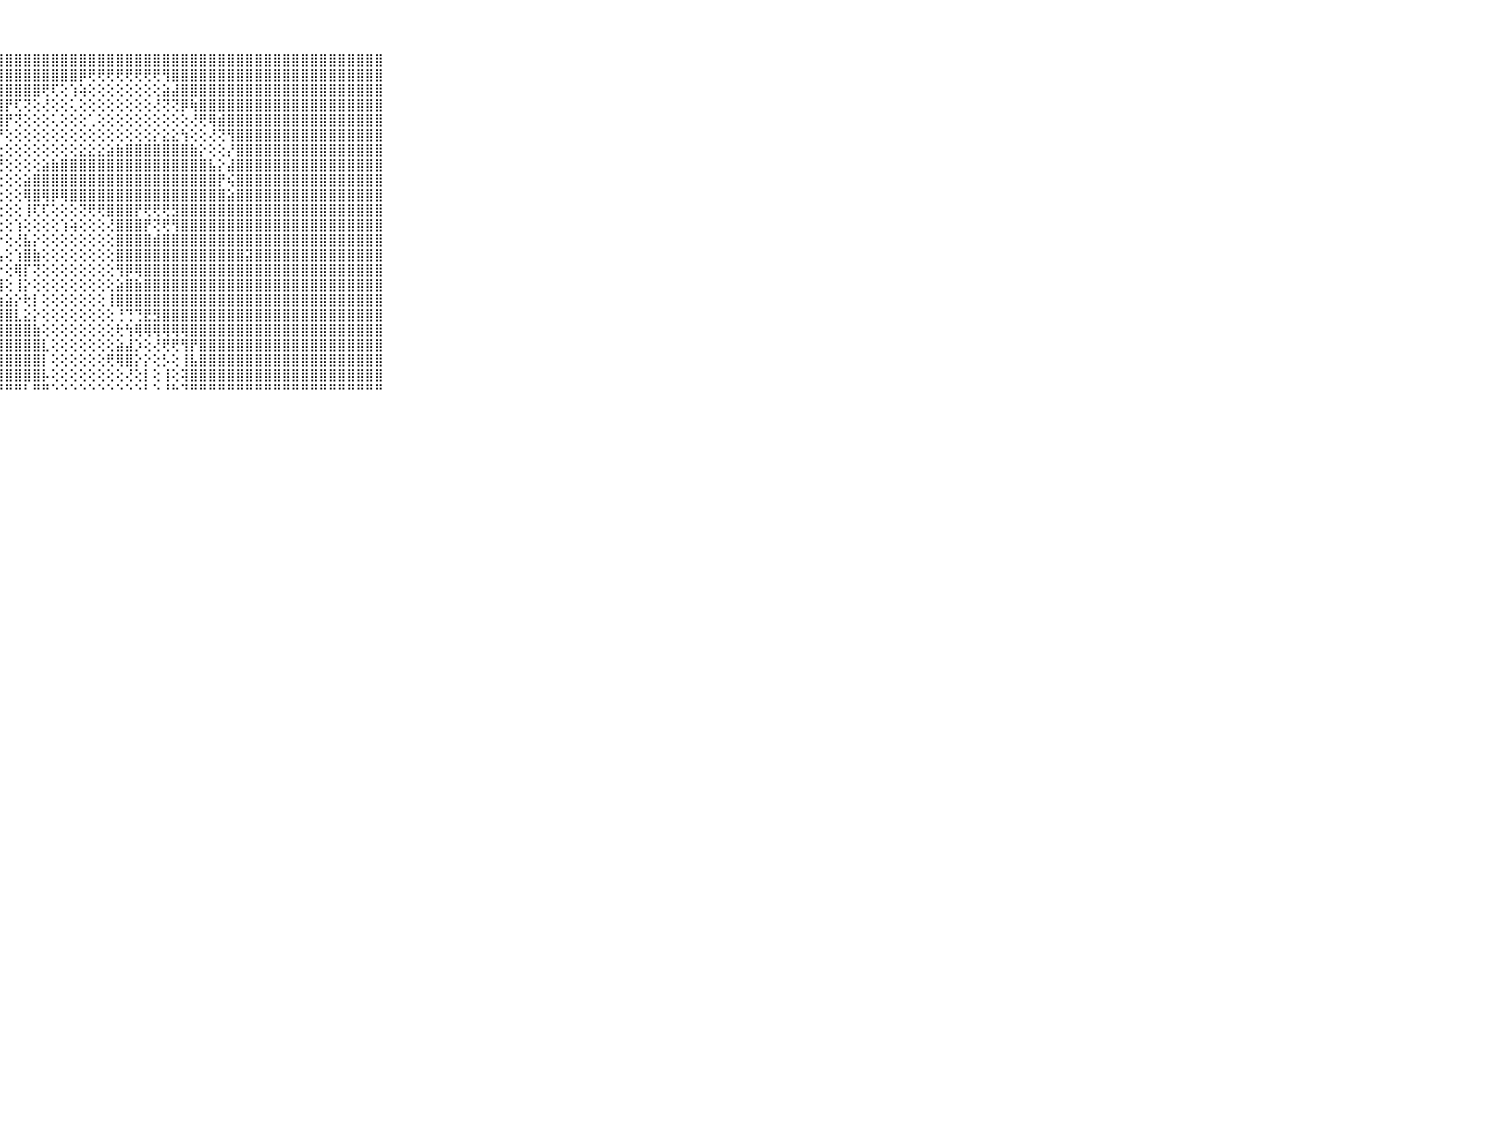

⠀⠀⠀⠀⠀⠀⠀⠀⠀⠀⠀⣿⣿⣿⣿⣿⣿⣿⣿⣿⣿⣿⣿⣿⣿⣿⣿⣿⣿⣿⣿⣿⣿⣿⣿⣿⣿⣿⣿⣿⣿⣿⣿⣿⣿⣿⣿⣿⣿⣿⣿⣿⣿⣿⣿⣿⣿⣿⣿⣿⣿⣿⣿⣿⣿⣿⣿⣿⣿⠀⠀⠀⠀⠀⠀⠀⠀⠀⠀⠀⠀
⠀⠀⠀⠀⠀⠀⠀⠀⠀⠀⠀⣿⣿⣿⣿⣿⣿⣿⣿⣿⣿⣿⣿⣿⣿⣿⣿⣿⣿⣿⣿⣿⣿⣿⣿⣿⡿⢟⢟⢟⢟⢟⢟⢟⢟⢻⣿⣿⣿⣿⣿⣿⣿⣿⣿⣿⣿⣿⣿⣿⣿⣿⣿⣿⣿⣿⣿⣿⣿⠀⠀⠀⠀⠀⠀⠀⠀⠀⠀⠀⠀
⠀⠀⠀⠀⠀⠀⠀⠀⠀⠀⠀⣿⣿⣿⣿⣿⣿⣿⣿⣿⣿⣿⣿⣿⣿⣿⣿⣿⣿⣿⣿⣿⢟⢏⢕⢱⢵⢕⢕⢕⢕⢕⢕⢕⢕⣵⣼⣿⣿⣿⣿⣿⣿⣿⣿⣿⣿⣿⣿⣿⣿⣿⣿⣿⣿⣿⣿⣿⣿⠀⠀⠀⠀⠀⠀⠀⠀⠀⠀⠀⠀
⠀⠀⠀⠀⠀⠀⠀⠀⠀⠀⠀⣿⣿⣿⣿⣿⣿⣿⣿⣿⣿⣿⣿⣿⣿⣿⣿⣿⡟⢏⢝⢕⢜⢕⢕⢅⢕⢕⢕⢕⢕⢕⢕⢕⢜⢝⢝⡿⢷⣿⣿⣿⣿⣿⣿⣿⣿⣿⣿⣿⣿⣿⣿⣿⣿⣿⣿⣿⣿⠀⠀⠀⠀⠀⠀⠀⠀⠀⠀⠀⠀
⠀⠀⠀⠀⠀⠀⠀⠀⠀⠀⠀⣿⣿⣿⣿⣿⣿⣿⣿⣿⣿⣿⣿⣿⣿⣿⣿⣿⡟⢝⢕⢕⢕⢅⢕⢕⢕⢁⢕⢕⢕⢕⢕⢕⢕⢕⢕⢕⢜⢟⢿⣾⣿⣿⣿⣿⣿⣿⣿⣿⣿⣿⣿⣿⣿⣿⣿⣿⣿⠀⠀⠀⠀⠀⠀⠀⠀⠀⠀⠀⠀
⠀⠀⠀⠀⠀⠀⠀⠀⠀⠀⠀⣿⣿⣿⣿⣿⣿⣿⣿⣿⣿⣿⣿⣿⣿⣿⣿⡟⢕⢕⢕⢕⢕⢕⢕⢕⢕⢕⢕⢕⢕⢕⢕⢕⡕⣕⣕⢳⢕⢕⢜⢝⢻⣿⣿⣿⣿⣿⣿⣿⣿⣿⣿⣿⣿⣿⣿⣿⣿⠀⠀⠀⠀⠀⠀⠀⠀⠀⠀⠀⠀
⠀⠀⠀⠀⠀⠀⠀⠀⠀⠀⠀⣿⣿⣿⣿⣿⣿⣿⣿⣿⣿⣿⣿⣿⣿⣿⢝⢕⢕⢕⢕⢕⢕⢕⢕⢕⣕⣕⣕⣵⣷⣿⣿⣿⣿⣿⣿⣿⣷⡕⢕⢕⡜⣿⣿⣿⣿⣿⣿⣿⣿⣿⣿⣿⣿⣿⣿⣿⣿⠀⠀⠀⠀⠀⠀⠀⠀⠀⠀⠀⠀
⠀⠀⠀⠀⠀⠀⠀⠀⠀⠀⠀⣿⣿⣿⣿⣿⣿⣿⣿⣿⣿⣿⣿⣿⣿⣿⢾⢟⢕⢕⢕⢕⣵⣷⣿⣿⣿⣿⣿⣿⣿⣿⣿⣿⣿⣿⣿⣿⣿⣿⣧⡕⣼⣿⣿⣿⣿⣿⣿⣿⣿⣿⣿⣿⣿⣿⣿⣿⣿⠀⠀⠀⠀⠀⠀⠀⠀⠀⠀⠀⠀
⠀⠀⠀⠀⠀⠀⠀⠀⠀⠀⠀⣿⣿⣿⣿⣿⣿⣿⣿⣿⣿⣿⣿⣿⣿⣿⡟⢕⢕⢕⣵⣿⣿⣿⣿⣿⣿⣿⣿⣿⣿⣿⣿⣿⣿⣿⣿⣿⣿⣿⣿⡟⢮⣿⣿⣿⣿⣿⣿⣿⣿⣿⣿⣿⣿⣿⣿⣿⣿⠀⠀⠀⠀⠀⠀⠀⠀⠀⠀⠀⠀
⠀⠀⠀⠀⠀⠀⠀⠀⠀⠀⠀⣿⣿⣿⣿⣿⣿⣿⣿⣿⣿⣿⣿⣿⣿⣿⡇⢕⢕⢕⢿⣿⢿⡿⢿⣿⣿⣿⣿⣿⣿⣿⣿⣿⣿⣿⣿⣿⣿⣿⣿⣿⣵⣿⣿⣿⣿⣿⣿⣿⣿⣿⣿⣿⣿⣿⣿⣿⣿⠀⠀⠀⠀⠀⠀⠀⠀⠀⠀⠀⠀
⠀⠀⠀⠀⠀⠀⠀⠀⠀⠀⠀⣿⣿⣿⣿⣿⣿⣿⣿⣿⣿⣿⣿⣿⣿⣿⡇⢕⢕⢕⢸⢏⢏⢕⢕⢕⢝⢟⢟⣿⣿⣿⡟⢟⢟⢟⣻⣿⣿⣿⣿⣿⣿⣿⣿⣿⣿⣿⣿⣿⣿⣿⣿⣿⣿⣿⣿⣿⣿⠀⠀⠀⠀⠀⠀⠀⠀⠀⠀⠀⠀
⠀⠀⠀⠀⠀⠀⠀⠀⠀⠀⠀⣿⣿⣿⣿⣿⣿⣿⣿⣿⣿⣿⣿⣿⣿⣿⡇⢕⢕⢱⢕⢕⢕⢕⢱⢵⢕⢕⢕⢜⣿⣿⣿⡟⢝⢟⢻⣿⣿⣿⣿⣿⣿⣿⣿⣿⣿⣿⣿⣿⣿⣿⣿⣿⣿⣿⣿⣿⣿⠀⠀⠀⠀⠀⠀⠀⠀⠀⠀⠀⠀
⠀⠀⠀⠀⠀⠀⠀⠀⠀⠀⠀⣿⣿⣿⣿⣿⣿⣿⣿⣿⣿⣿⣿⣿⣿⣿⣿⡕⢕⢜⣧⡕⢕⢕⢕⢕⢕⢕⢕⢕⣿⣿⣿⣿⣾⣿⣿⣿⣿⣿⣿⣿⣿⣿⣿⣿⣿⣿⣿⣿⣿⣿⣿⣿⣿⣿⣿⣿⣿⠀⠀⠀⠀⠀⠀⠀⠀⠀⠀⠀⠀
⠀⠀⠀⠀⠀⠀⠀⠀⠀⠀⠀⣿⣿⣿⣿⣿⣿⣿⣿⣿⣿⣿⣿⣿⣿⣿⣿⣧⢕⢱⣿⣷⢕⢕⢕⢕⢕⢕⢕⢕⣿⣿⣿⣿⣿⣿⣿⣿⣿⣿⣿⣿⣿⣿⣽⣿⣿⣿⣿⣿⣿⣿⣿⣿⣿⣿⣿⣿⣿⠀⠀⠀⠀⠀⠀⠀⠀⠀⠀⠀⠀
⠀⠀⠀⠀⠀⠀⠀⠀⠀⠀⠀⣿⣿⣿⣿⣿⣿⣿⣿⣿⣿⣿⣿⣿⣿⣿⣏⡕⢕⢿⡏⢝⢕⢕⢕⢕⢕⢕⢕⢕⢻⡿⢿⣿⣿⣿⣿⣿⣿⣿⣿⣿⣿⣿⣿⣿⣿⣿⣿⣿⣿⣿⣿⣿⣿⣿⣿⣿⣿⠀⠀⠀⠀⠀⠀⠀⠀⠀⠀⠀⠀
⠀⠀⠀⠀⠀⠀⠀⠀⠀⠀⠀⣿⣿⣿⣿⣿⣿⣿⣿⣿⣿⣿⣿⣿⣿⣿⣿⣿⢕⢸⡕⢕⢕⢕⢕⢕⢕⢕⢕⢕⣵⣿⣷⣿⣿⣿⣿⣿⣿⣿⣿⣿⣿⣿⣿⣿⣿⣿⣿⣿⣿⣿⣿⣿⣿⣿⣿⣿⣿⠀⠀⠀⠀⠀⠀⠀⠀⠀⠀⠀⠀
⠀⠀⠀⠀⠀⠀⠀⠀⠀⠀⠀⣿⣿⣿⣿⣿⣿⣿⣿⣿⣿⣿⣿⣿⣿⣿⣿⣷⣵⡕⢗⡇⢕⢕⢕⢕⢕⢕⢕⢸⣿⣿⣿⣿⣿⣿⣿⣿⣿⣿⣿⣿⣿⣿⣿⣿⣿⣿⣿⣿⣿⣿⣿⣿⣿⣿⣿⣿⣿⠀⠀⠀⠀⠀⠀⠀⠀⠀⠀⠀⠀
⠀⠀⠀⠀⠀⠀⠀⠀⠀⠀⠀⣿⣿⣿⣿⣿⣿⣿⣿⣿⣿⣿⣿⣿⣿⣿⣿⣿⣿⣇⣕⡕⢕⢕⢕⢕⢕⢕⢕⢕⢘⢙⢙⣟⣻⣿⣿⣿⣿⣿⣿⣿⣿⣿⣿⣿⣿⣿⣿⣿⣿⣿⣿⣿⣿⣿⣿⣿⣿⠀⠀⠀⠀⠀⠀⠀⠀⠀⠀⠀⠀
⠀⠀⠀⠀⠀⠀⠀⠀⠀⠀⠀⣿⣿⣿⣿⣿⣿⣿⣿⣿⣿⣿⣿⣿⣿⣿⣿⣿⣿⣿⣿⣷⢕⢕⢕⢕⢕⢕⢕⢕⢗⢳⢿⢿⢿⢿⢿⢿⣿⣿⣿⣿⣿⣿⣿⣿⣿⣿⣿⣿⣿⣿⣿⣿⣿⣿⣿⣿⣿⠀⠀⠀⠀⠀⠀⠀⠀⠀⠀⠀⠀
⠀⠀⠀⠀⠀⠀⠀⠀⠀⠀⠀⣿⣿⣿⣿⣿⣿⣿⣿⣿⣿⣿⣿⣿⣿⣿⣿⣿⣿⣿⣿⣿⣇⢕⢕⢕⢕⢕⢕⢕⣵⣼⡱⢕⢜⢟⢟⢻⡟⣿⣿⣿⣿⣿⣿⣿⣿⣿⣿⣿⣿⣿⣿⣿⣿⣿⣿⣿⣿⠀⠀⠀⠀⠀⠀⠀⠀⠀⠀⠀⠀
⠀⠀⠀⠀⠀⠀⠀⠀⠀⠀⠀⣿⣿⣿⣿⣿⣿⣿⣿⣿⣿⣿⣿⣿⣿⣿⣿⣿⣿⣿⣿⣿⡇⢕⢕⢕⢕⢕⢕⢟⢿⣿⡕⡕⢕⡣⢕⢸⣧⣿⣿⣿⣿⣿⣿⣿⣿⣿⣿⣿⣿⣿⣿⣿⣿⣿⣿⣿⣿⠀⠀⠀⠀⠀⠀⠀⠀⠀⠀⠀⠀
⠀⠀⠀⠀⠀⠀⠀⠀⠀⠀⠀⣿⣿⣿⣿⣿⣿⣿⣿⣿⣿⣿⣿⣿⣿⣿⣿⣿⣿⣿⣿⣿⡧⢕⢕⢕⢕⢕⢕⢕⢕⢜⢕⡇⢕⢸⢕⢽⣿⣿⣿⣿⣿⣿⣿⣿⣿⣿⣿⣿⣿⣿⣿⣿⣿⣿⣿⣿⣿⠀⠀⠀⠀⠀⠀⠀⠀⠀⠀⠀⠀
⠀⠀⠀⠀⠀⠀⠀⠀⠀⠀⠀⠛⠛⠛⠛⠛⠛⠛⠛⠛⠛⠛⠛⠛⠛⠛⠛⠛⠛⠛⠃⠛⠛⠑⠑⠑⠑⠑⠑⠑⠑⠑⠑⠃⠑⠘⠓⠙⠛⠛⠛⠛⠛⠛⠛⠛⠛⠛⠛⠛⠛⠛⠛⠛⠛⠛⠛⠛⠛⠀⠀⠀⠀⠀⠀⠀⠀⠀⠀⠀⠀